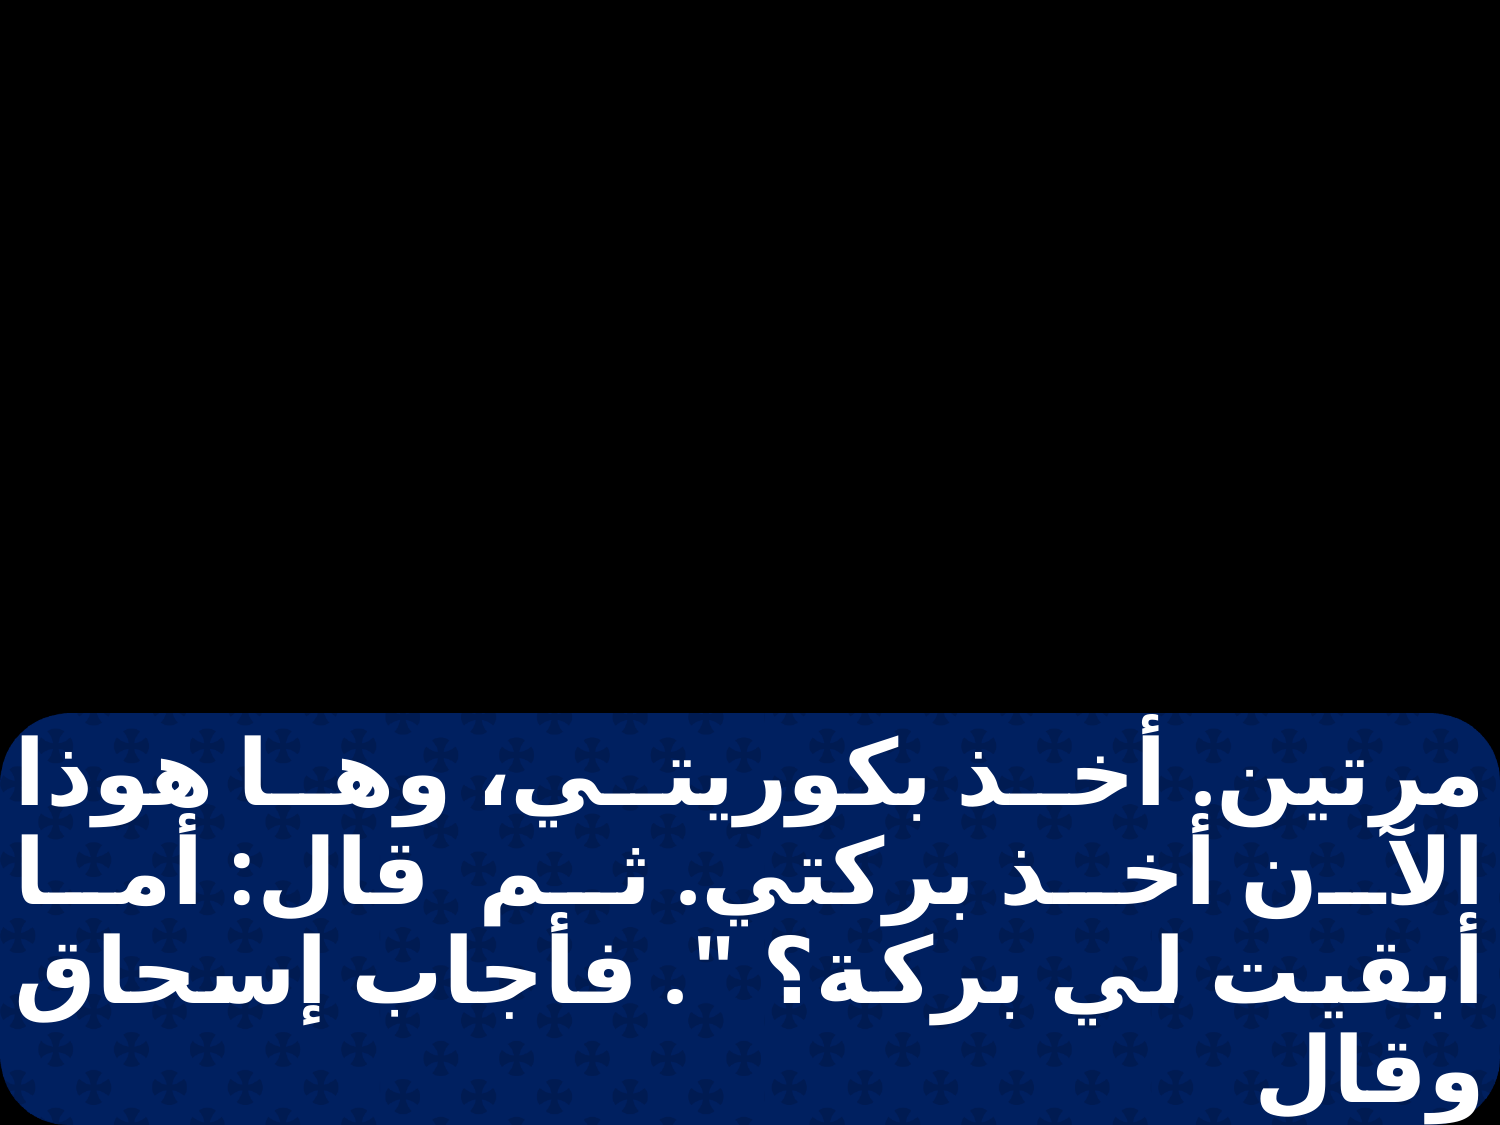

مرتين. أخذ بكوريتي، وها هوذا الآن أخذ بركتي. ثم  قال: أما أبقيت لي بركة؟ ". فأجاب إسحاق وقال